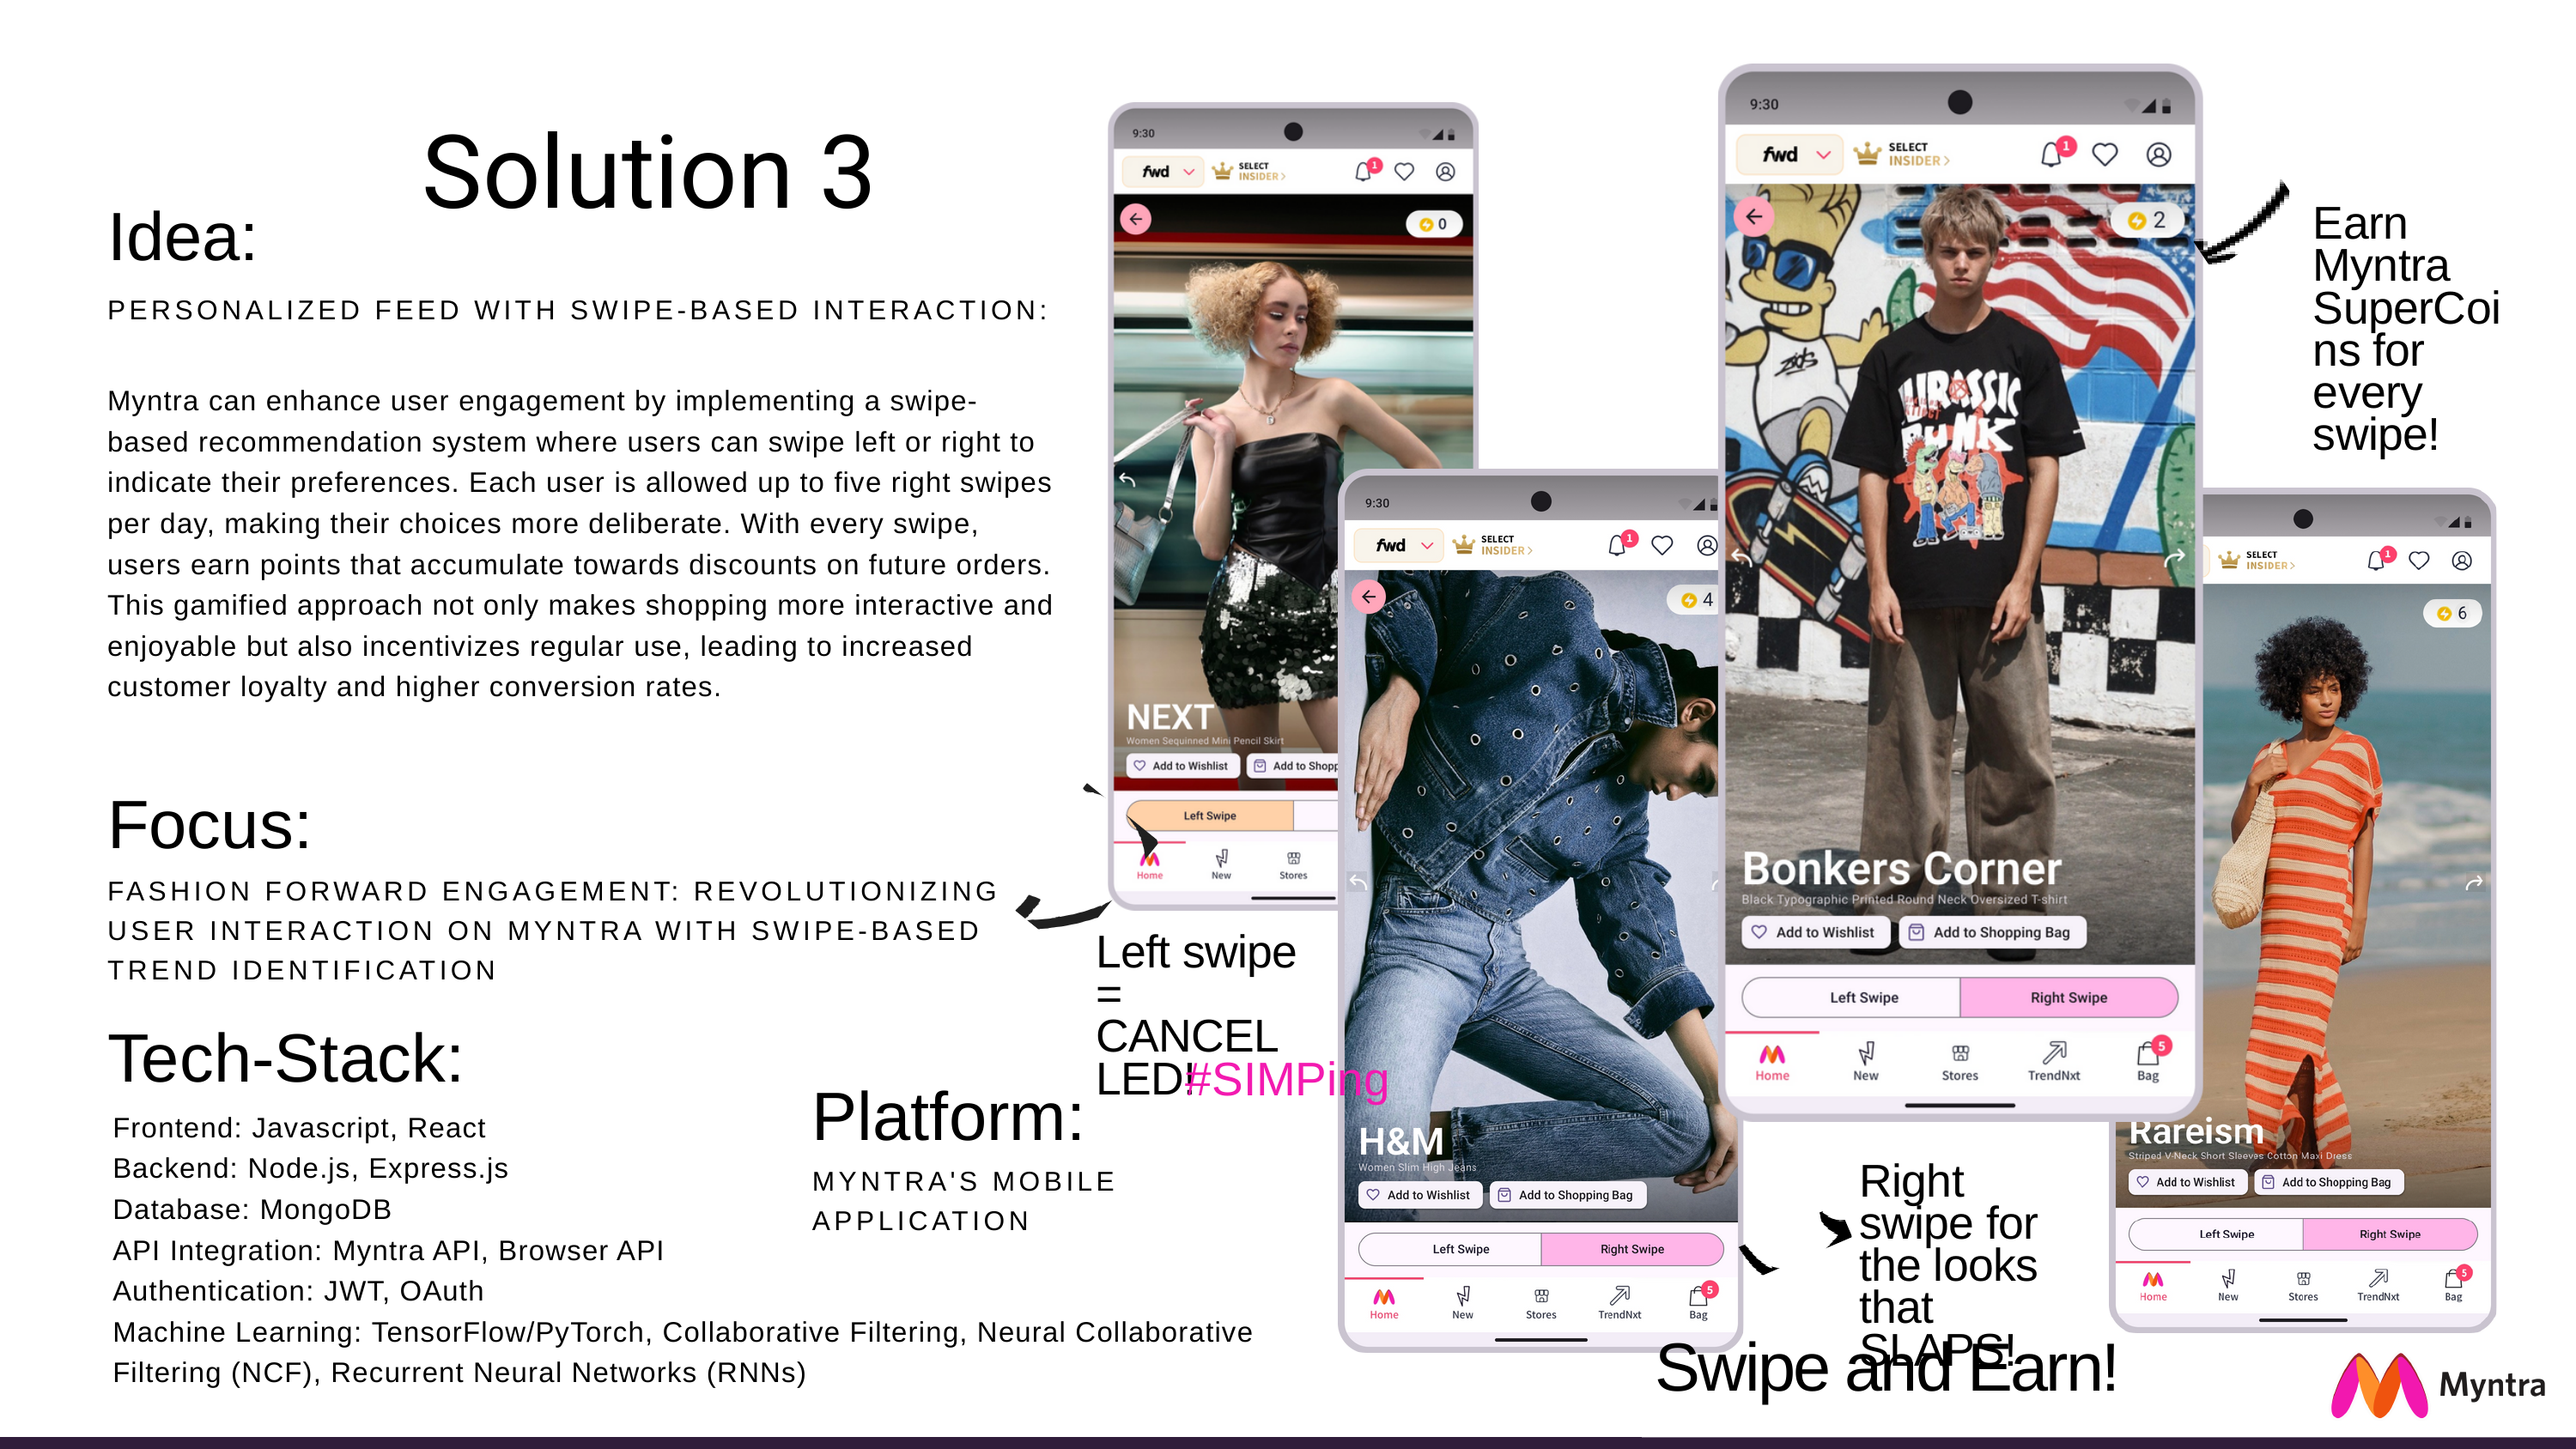

Solution 3

Idea:
Earn Myntra SuperCoins for every swipe!
PERSONALIZED FEED WITH SWIPE-BASED INTERACTION:
Myntra can enhance user engagement by implementing a swipe-based recommendation system where users can swipe left or right to indicate their preferences. Each user is allowed up to five right swipes per day, making their choices more deliberate. With every swipe, users earn points that accumulate towards discounts on future orders. This gamified approach not only makes shopping more interactive and enjoyable but also incentivizes regular use, leading to increased customer loyalty and higher conversion rates.

Focus:

FASHION FORWARD ENGAGEMENT: REVOLUTIONIZING USER INTERACTION ON MYNTRA WITH SWIPE-BASED TREND IDENTIFICATION
Left swipe = CANCELLED!
Tech-Stack:
#SIMPing
Platform:
Frontend: Javascript, React
Backend: Node.js, Express.js
Database: MongoDB
API Integration: Myntra API, Browser API
Authentication: JWT, OAuth
Machine Learning: TensorFlow/PyTorch, Collaborative Filtering, Neural Collaborative Filtering (NCF), Recurrent Neural Networks (RNNs)
MYNTRA'S MOBILE
APPLICATION
Right swipe for the looks that SLAPS!

Swipe and Earn!